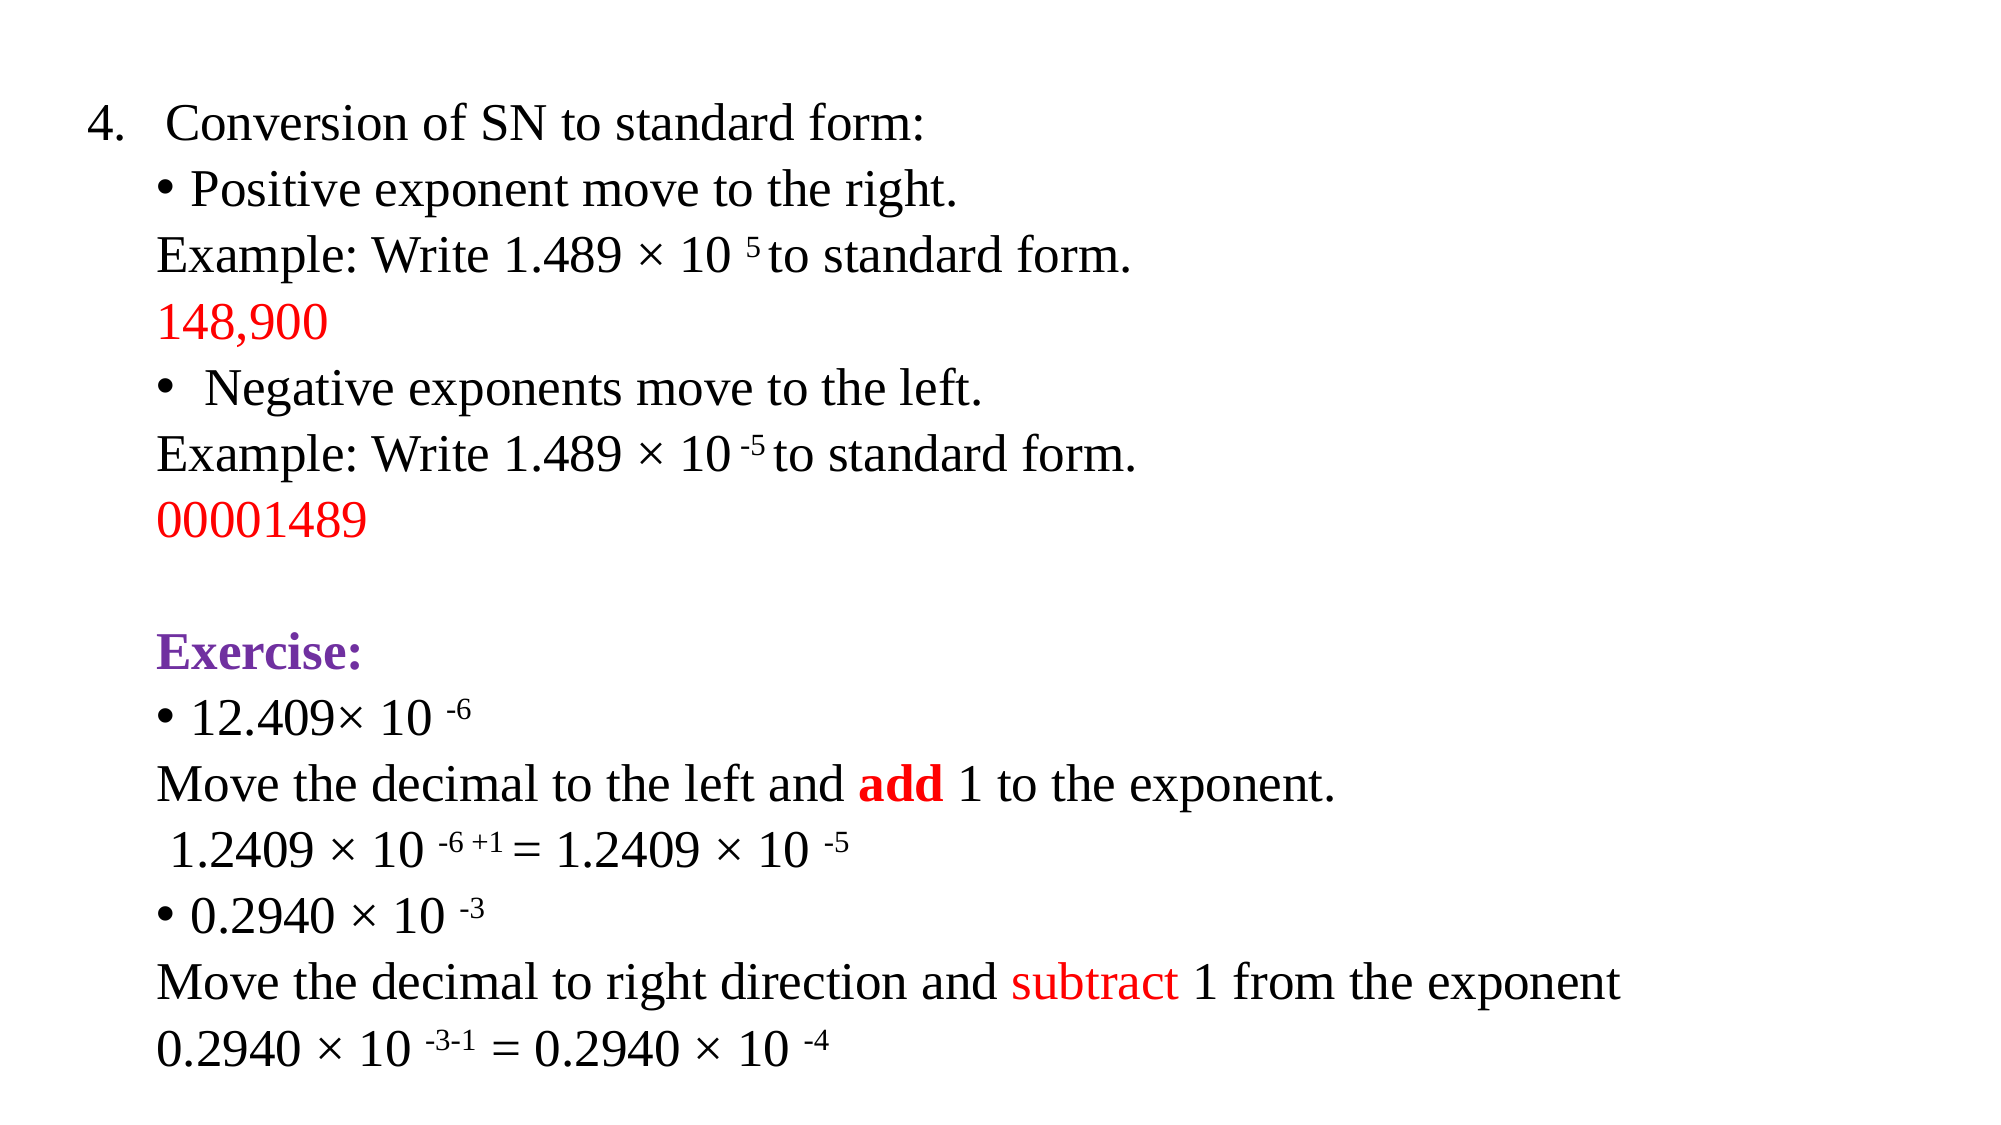

Conversion of SN to standard form:
Positive exponent move to the right.
Example: Write 1.489 × 10 5 to standard form.
148,900
 Negative exponents move to the left.
Example: Write 1.489 × 10 -5 to standard form.
00001489

Exercise:
12.409× 10 -6
Move the decimal to the left and add 1 to the exponent.
 1.2409 × 10 -6 +1 = 1.2409 × 10 -5
0.2940 × 10 -3
Move the decimal to right direction and subtract 1 from the exponent
0.2940 × 10 -3-1  = 0.2940 × 10 -4